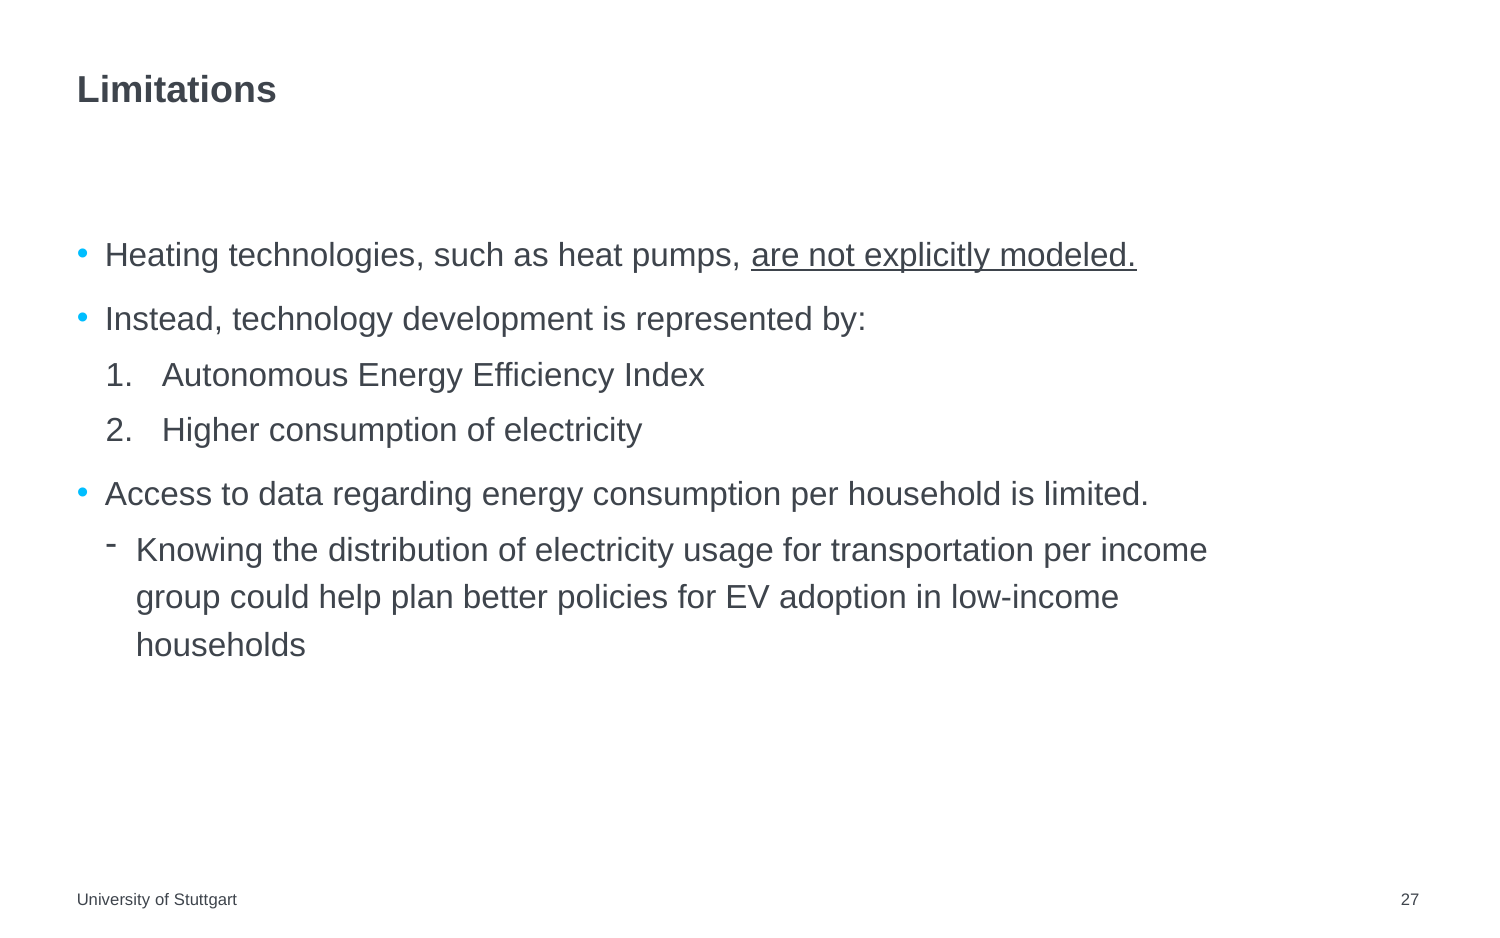

# Limitations
Heating technologies, such as heat pumps, are not explicitly modeled.
Instead, technology development is represented by:
Autonomous Energy Efficiency Index
Higher consumption of electricity
Access to data regarding energy consumption per household is limited.
Knowing the distribution of electricity usage for transportation per income group could help plan better policies for EV adoption in low-income households
University of Stuttgart
27